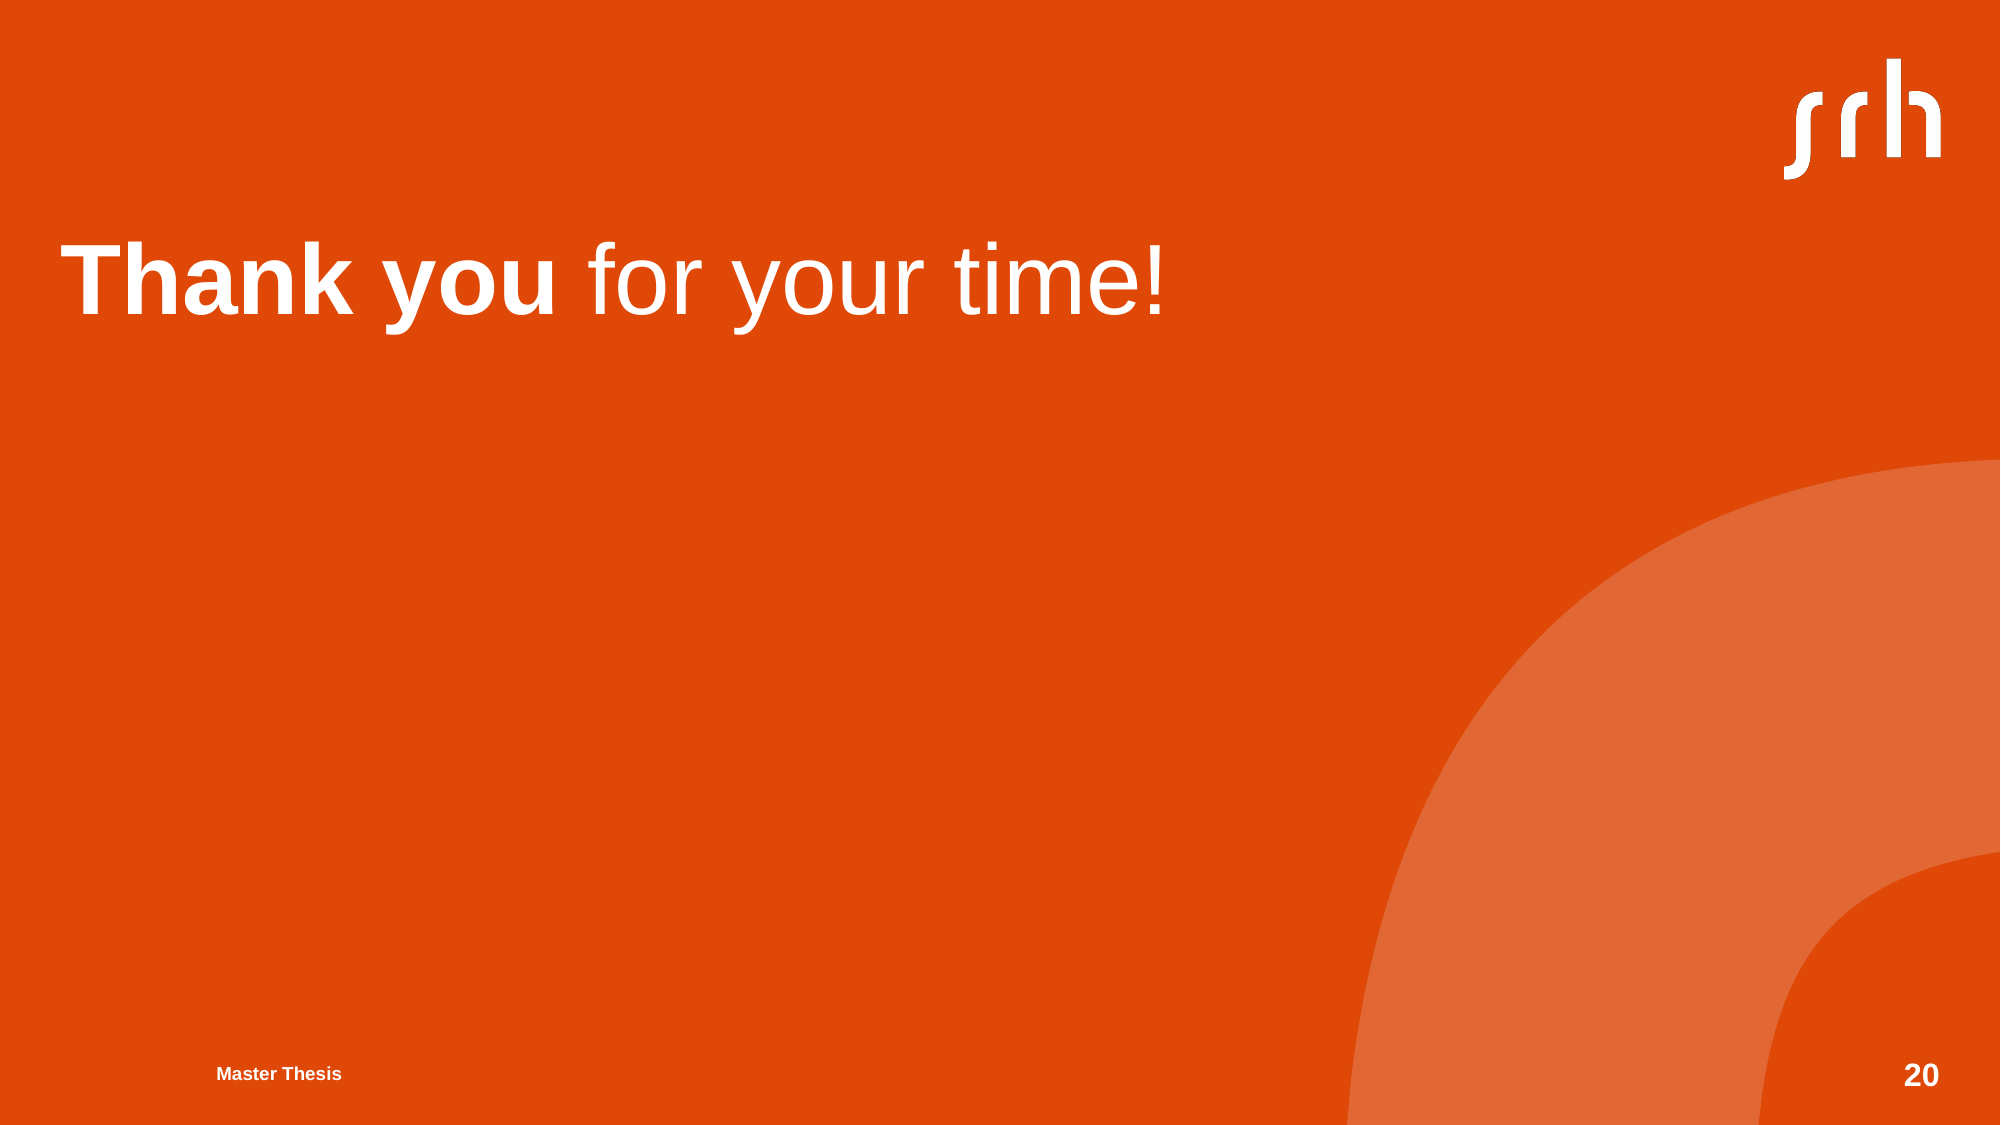

# Thank you for your time!
Master Thesis
20